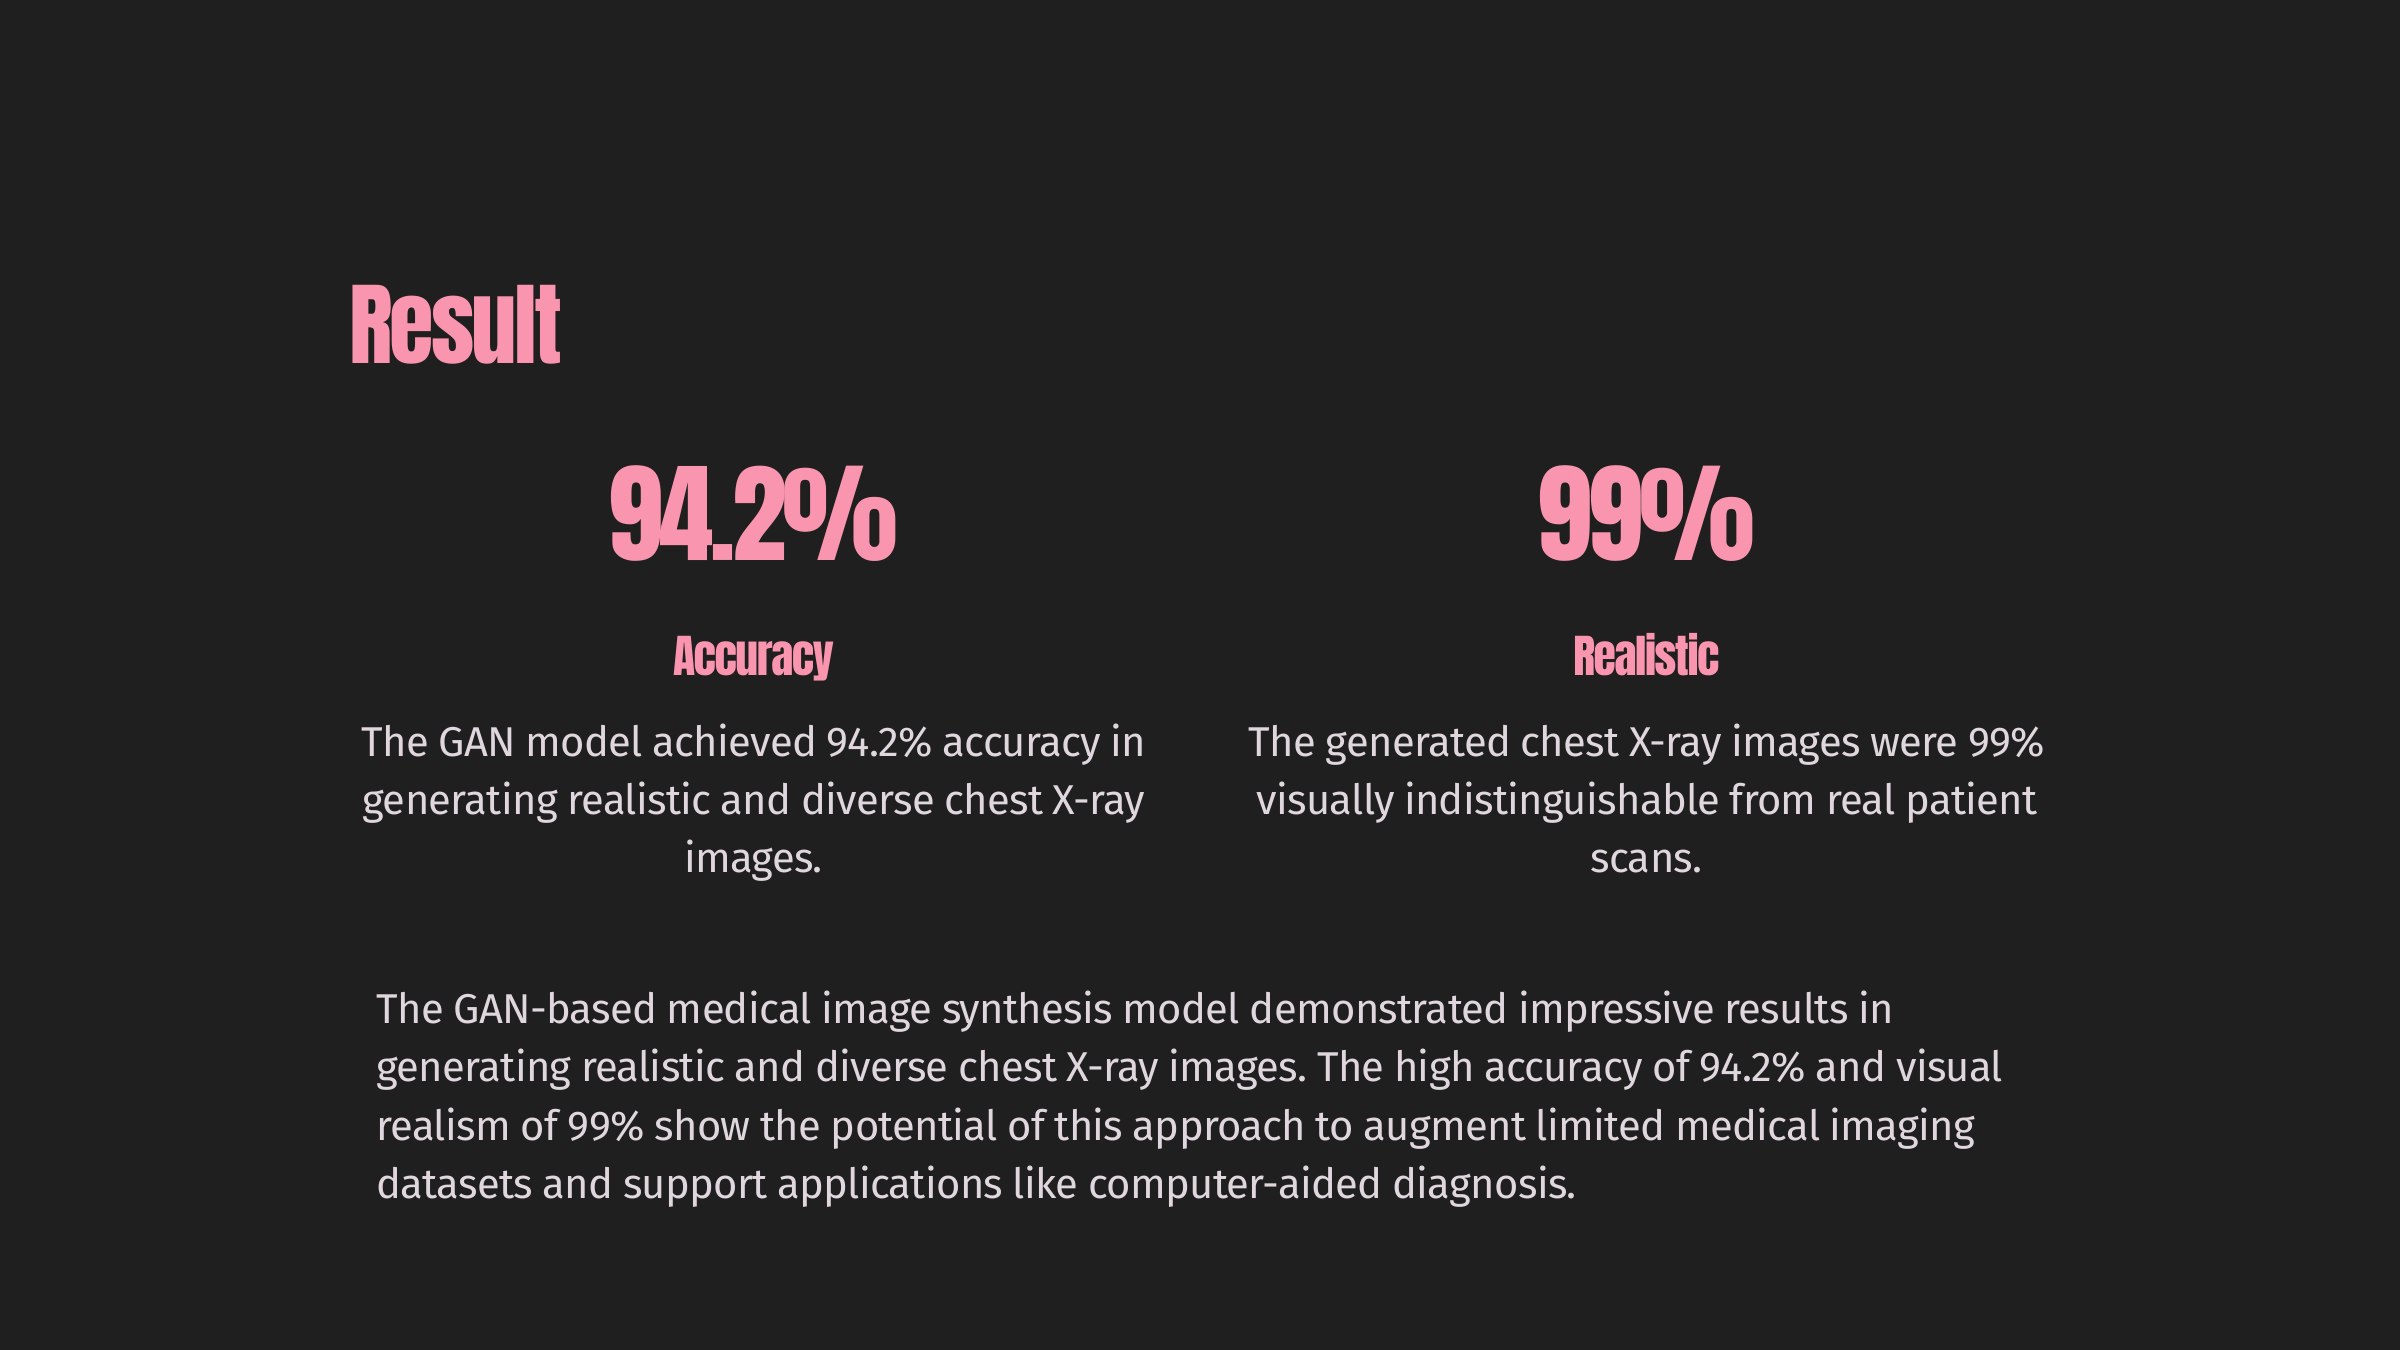

Result
94.2%
99%
Accuracy
Realistic
The GAN model achieved 94.2% accuracy in generating realistic and diverse chest X-ray images.
The generated chest X-ray images were 99% visually indistinguishable from real patient scans.
The GAN-based medical image synthesis model demonstrated impressive results in generating realistic and diverse chest X-ray images. The high accuracy of 94.2% and visual realism of 99% show the potential of this approach to augment limited medical imaging datasets and support applications like computer-aided diagnosis.